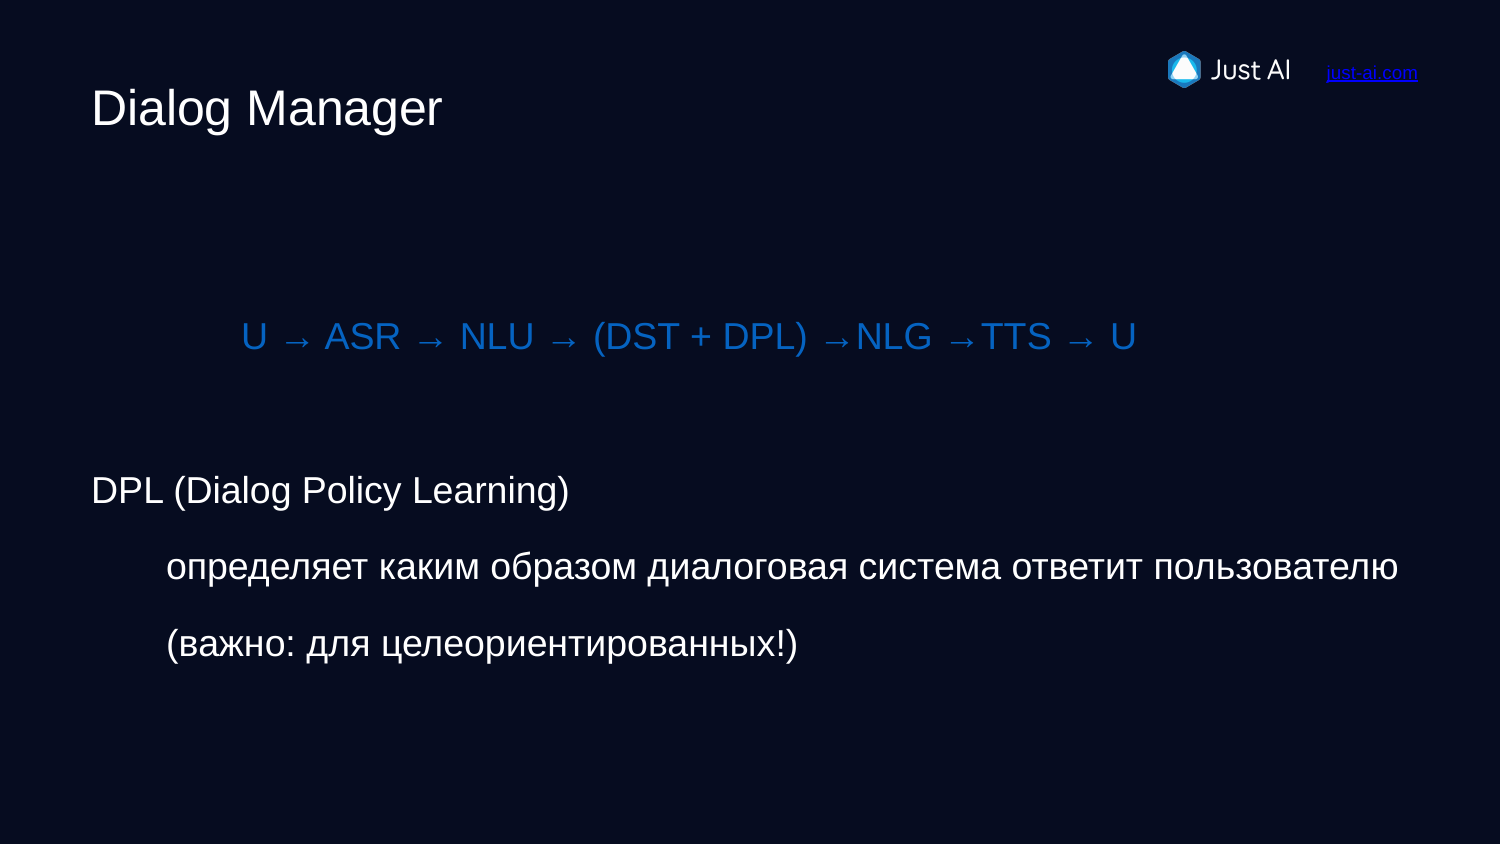

# Dialog Manager

U → ASR → NLU → (DST + DPL) →NLG →TTS → U

DPL (Dialog Policy Learning)
определяет каким образом диалоговая система ответит пользователю
(важно: для целеориентированных!)